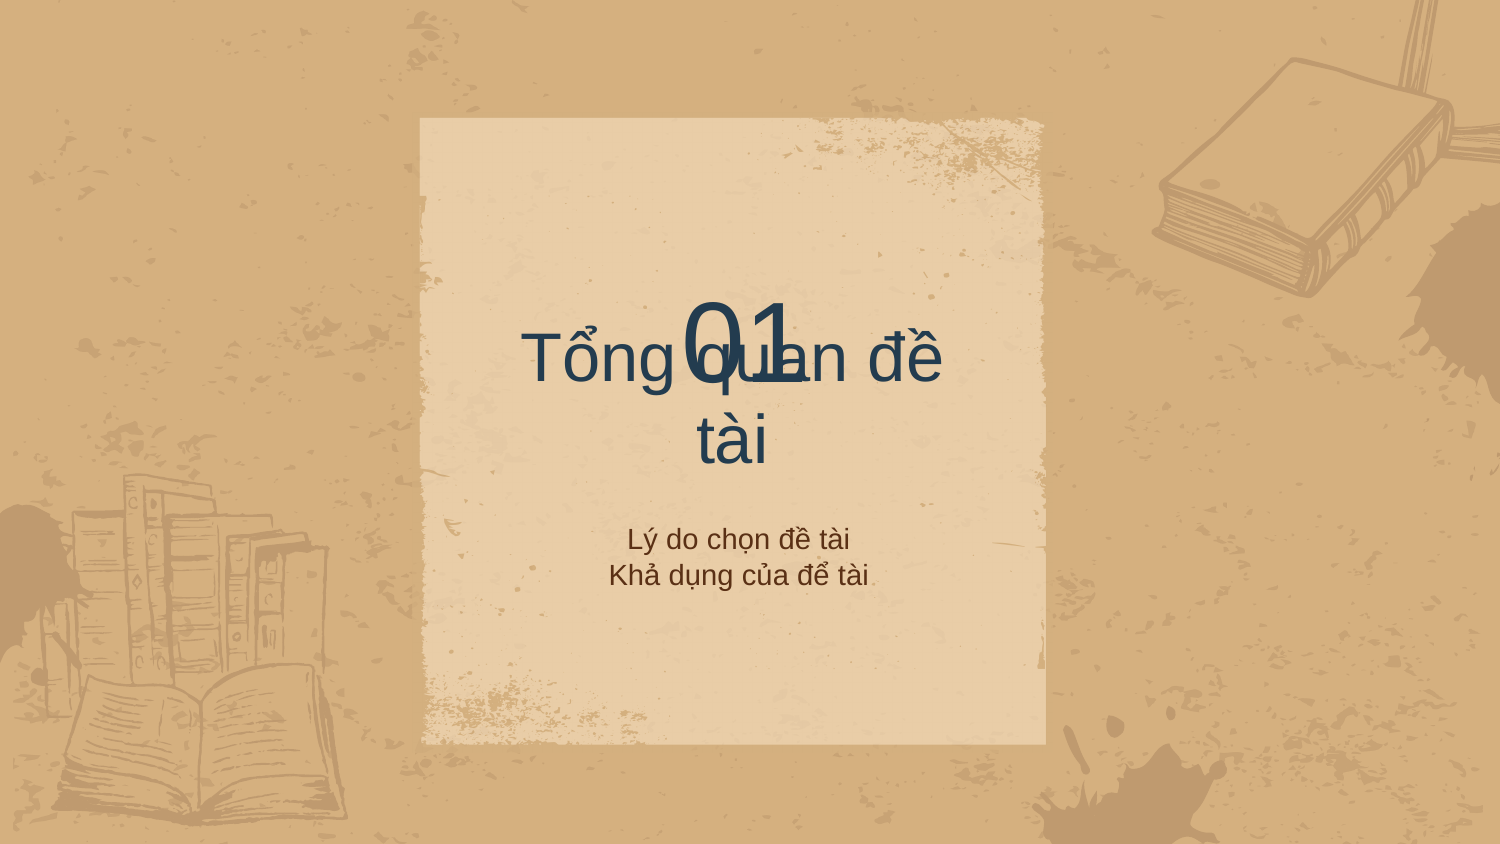

01
# Tổng quan đề tài
Lý do chọn đề tài
Khả dụng của để tài